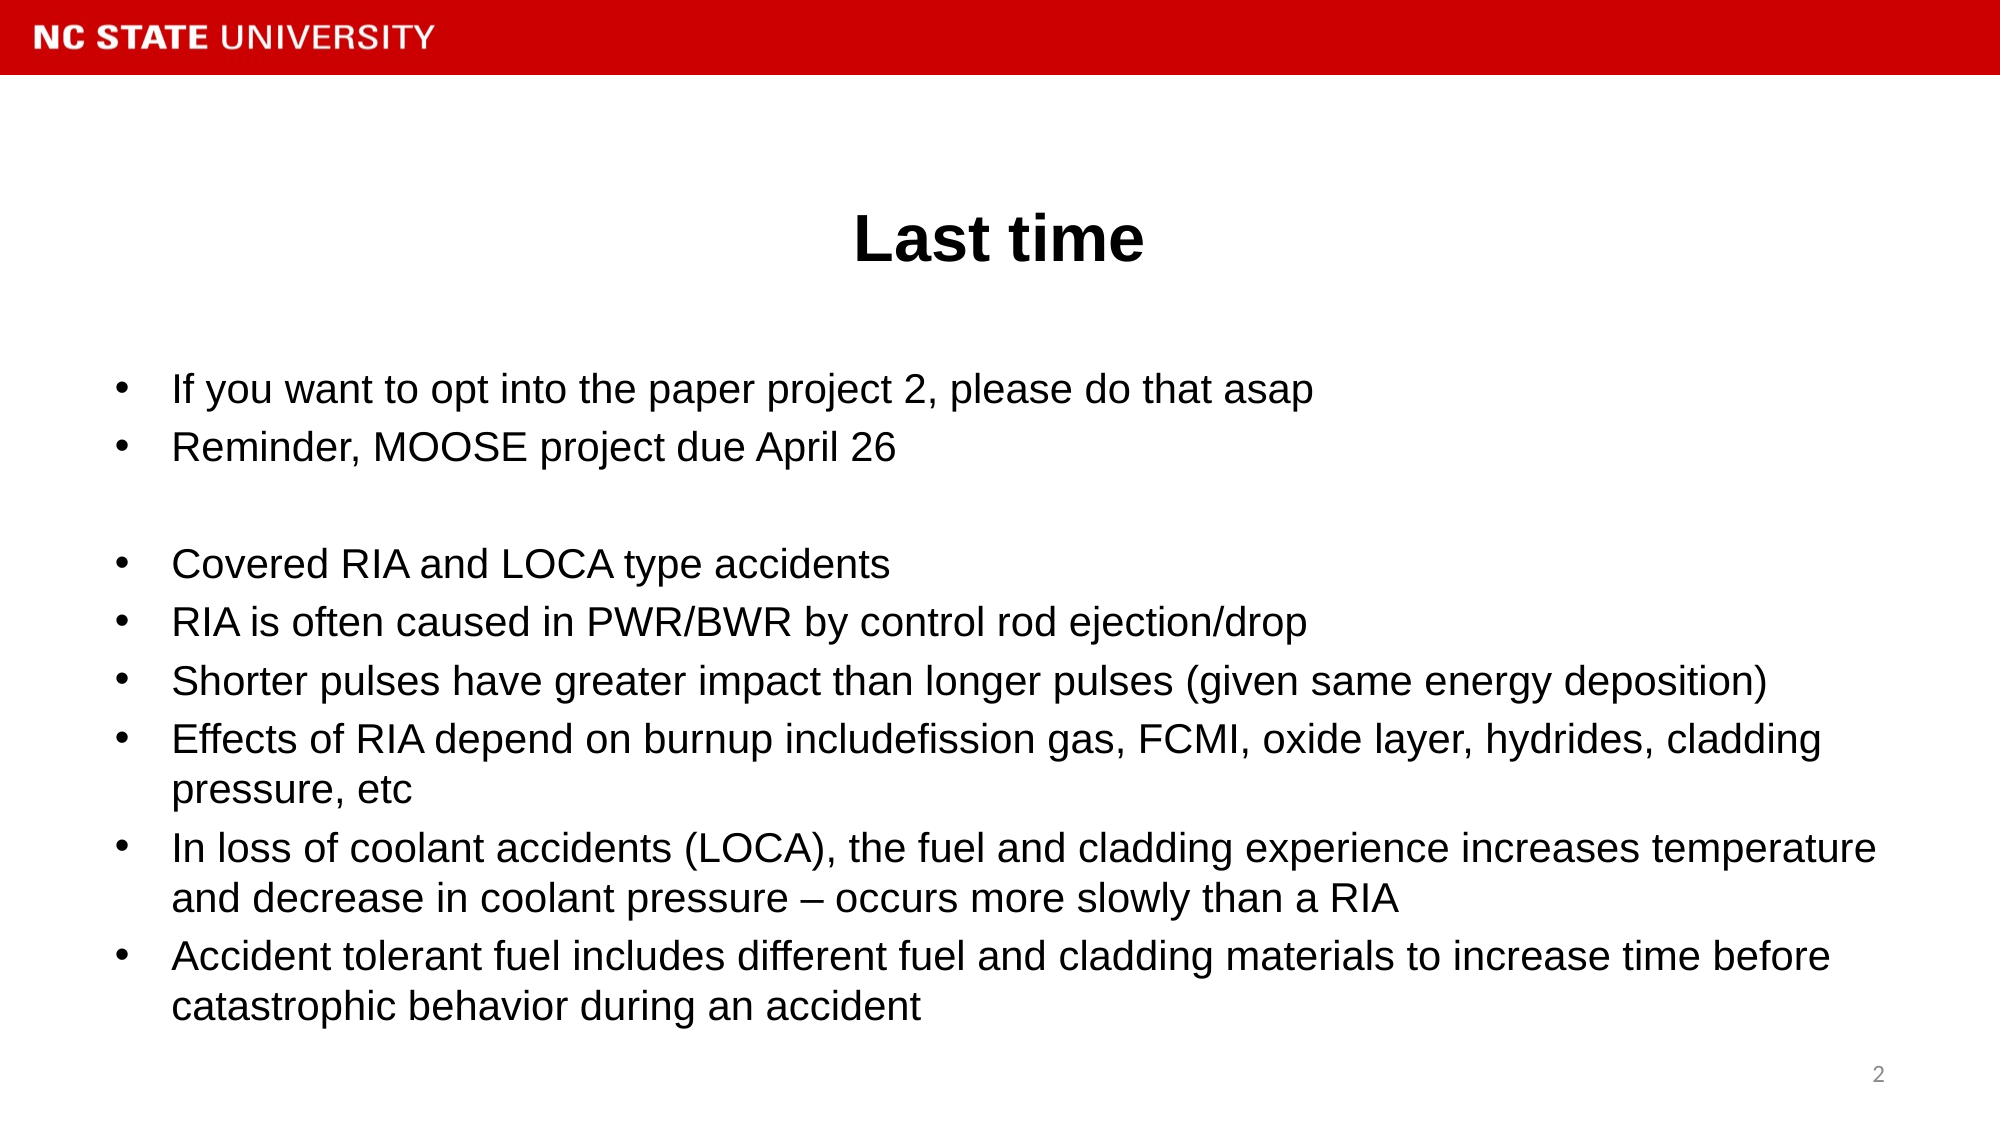

# Last time
If you want to opt into the paper project 2, please do that asap
Reminder, MOOSE project due April 26

Covered RIA and LOCA type accidents
RIA is often caused in PWR/BWR by control rod ejection/drop
Shorter pulses have greater impact than longer pulses (given same energy deposition)
Effects of RIA depend on burnup includefission gas, FCMI, oxide layer, hydrides, cladding pressure, etc
In loss of coolant accidents (LOCA), the fuel and cladding experience increases temperature and decrease in coolant pressure – occurs more slowly than a RIA
Accident tolerant fuel includes different fuel and cladding materials to increase time before catastrophic behavior during an accident
2